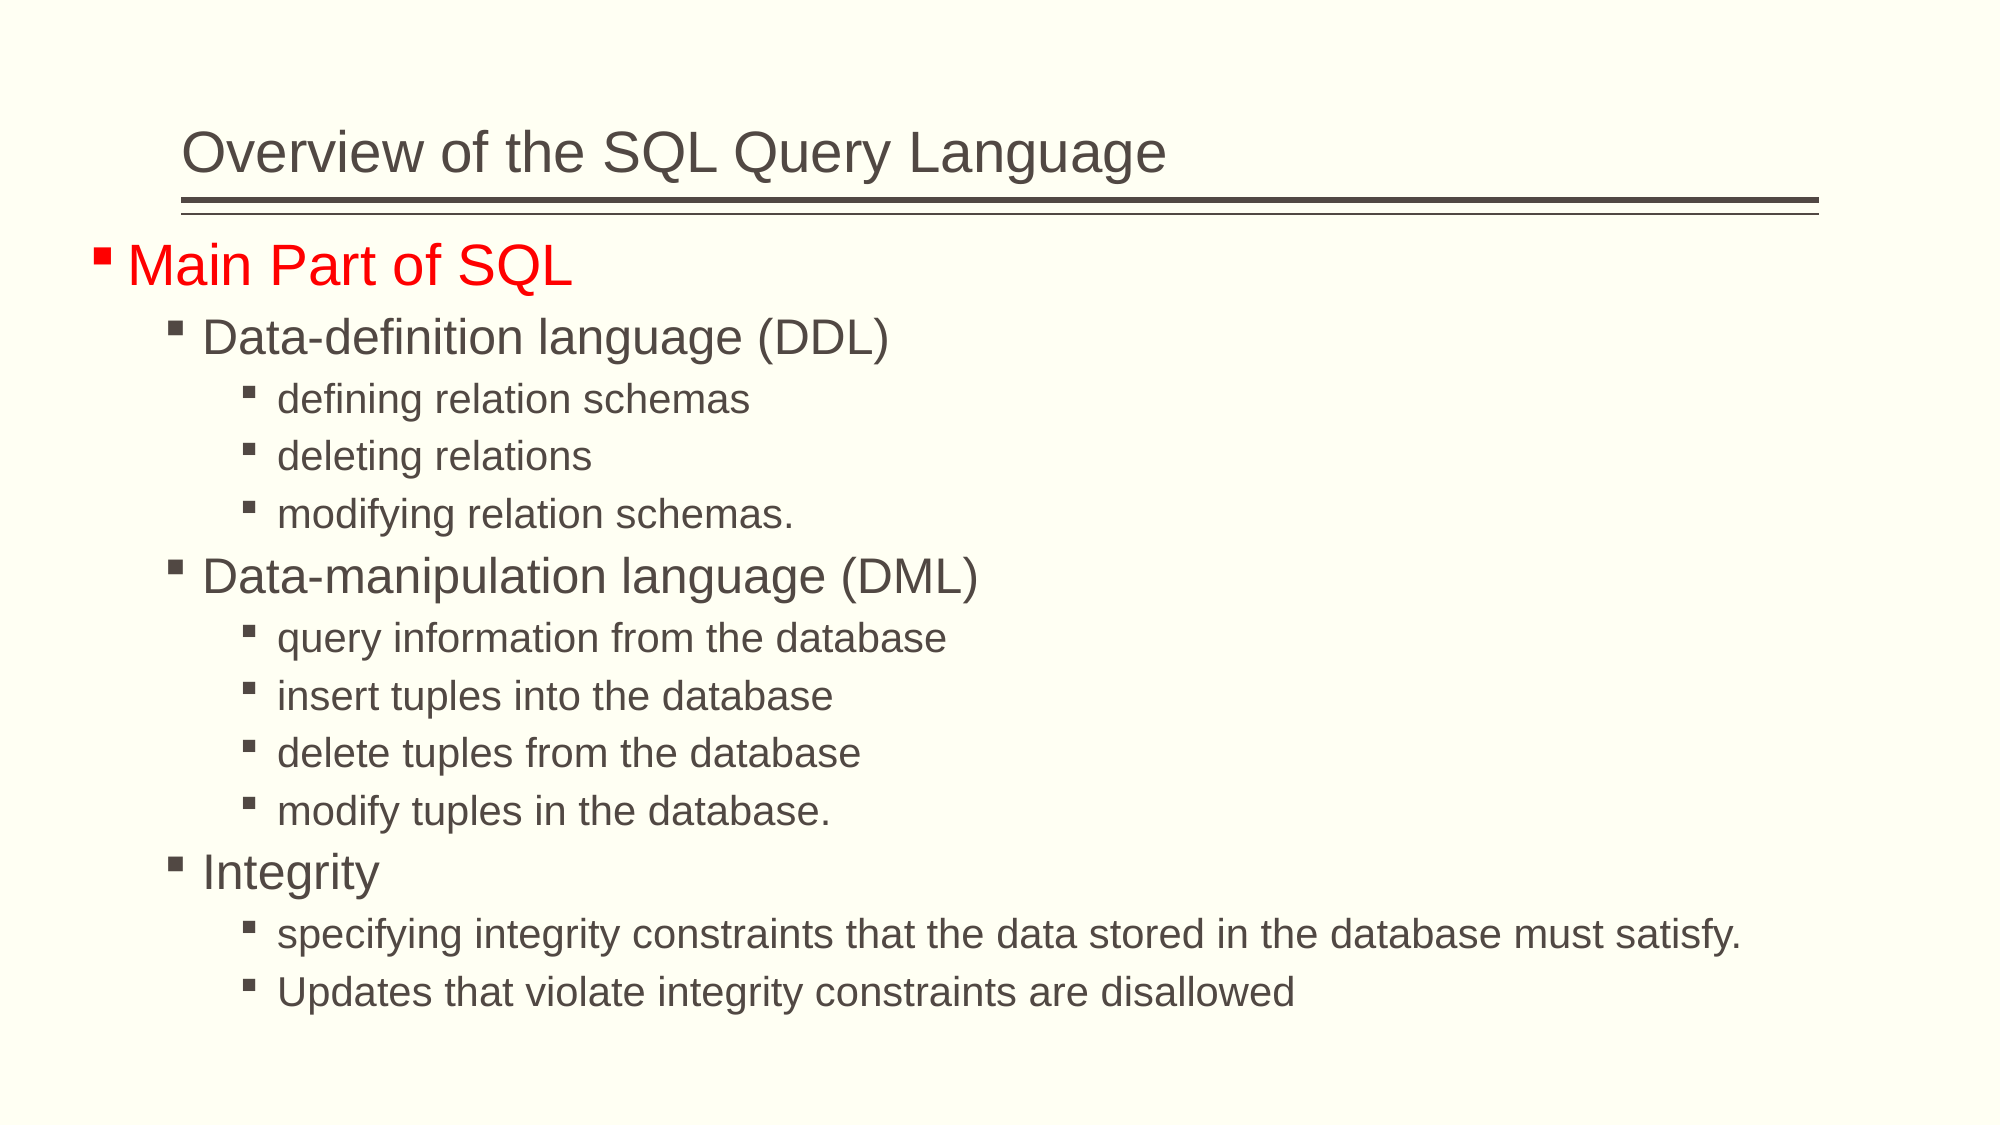

# Overview of the SQL Query Language
Main Part of SQL
Data-definition language (DDL)
defining relation schemas
deleting relations
modifying relation schemas.
Data-manipulation language (DML)
query information from the database
insert tuples into the database
delete tuples from the database
modify tuples in the database.
Integrity
specifying integrity constraints that the data stored in the database must satisfy.
Updates that violate integrity constraints are disallowed